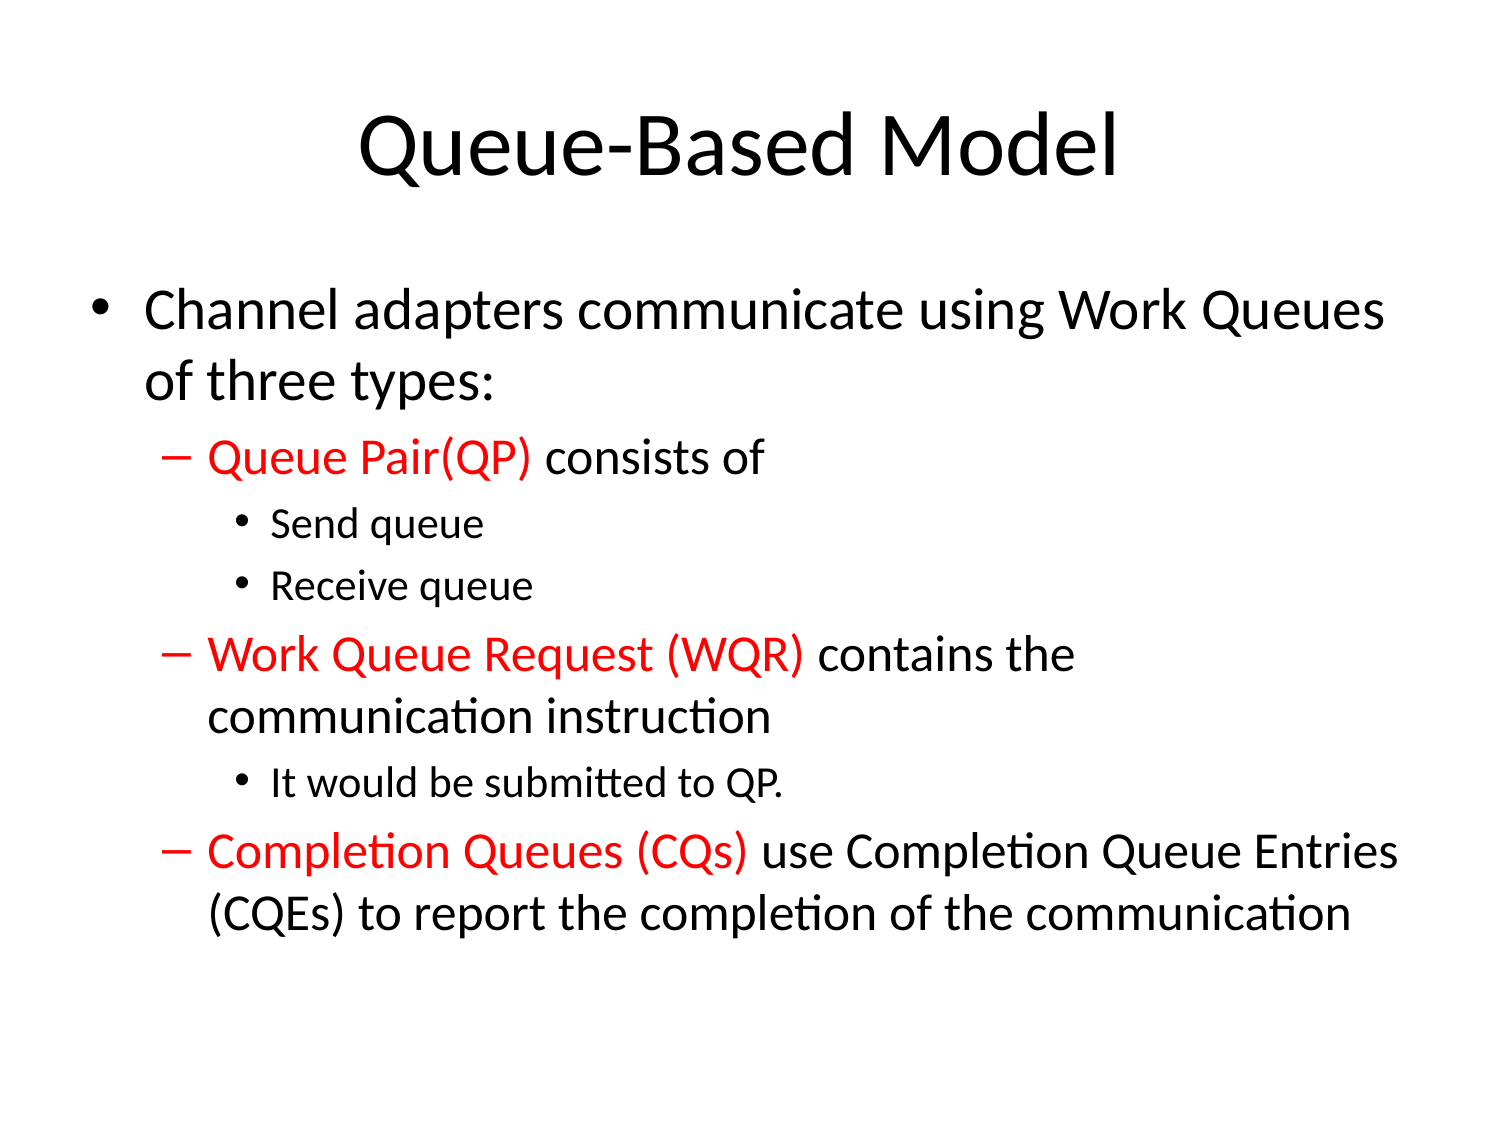

# Queue-Based Model
Channel adapters communicate using Work Queues of three types:
Queue Pair(QP) consists of
Send queue
Receive queue
Work Queue Request (WQR) contains the communication instruction
It would be submitted to QP.
Completion Queues (CQs) use Completion Queue Entries (CQEs) to report the completion of the communication